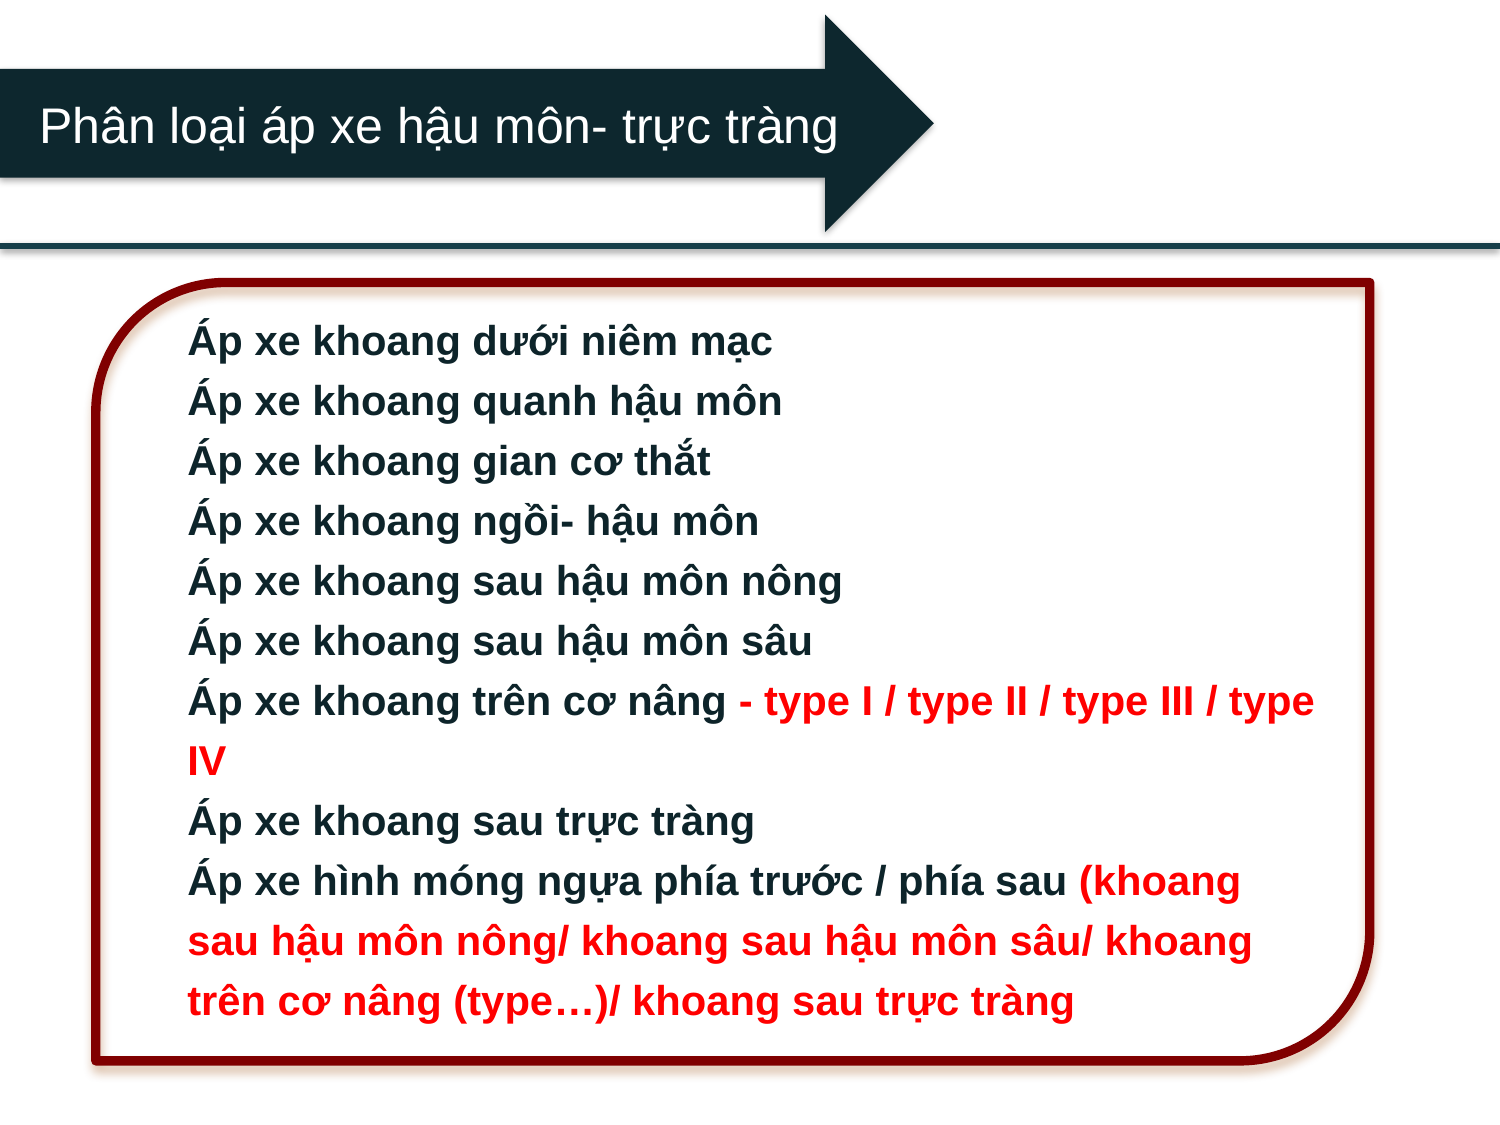

Phân loại áp xe hậu môn- trực tràng

Áp xe khoang dưới niêm mạc
Áp xe khoang quanh hậu môn
Áp xe khoang gian cơ thắt
Áp xe khoang ngồi- hậu môn
Áp xe khoang sau hậu môn nông
Áp xe khoang sau hậu môn sâu
Áp xe khoang trên cơ nâng - type I / type II / type III / type IV
Áp xe khoang sau trực tràng
Áp xe hình móng ngựa phía trước / phía sau (khoang sau hậu môn nông/ khoang sau hậu môn sâu/ khoang trên cơ nâng (type…)/ khoang sau trực tràng